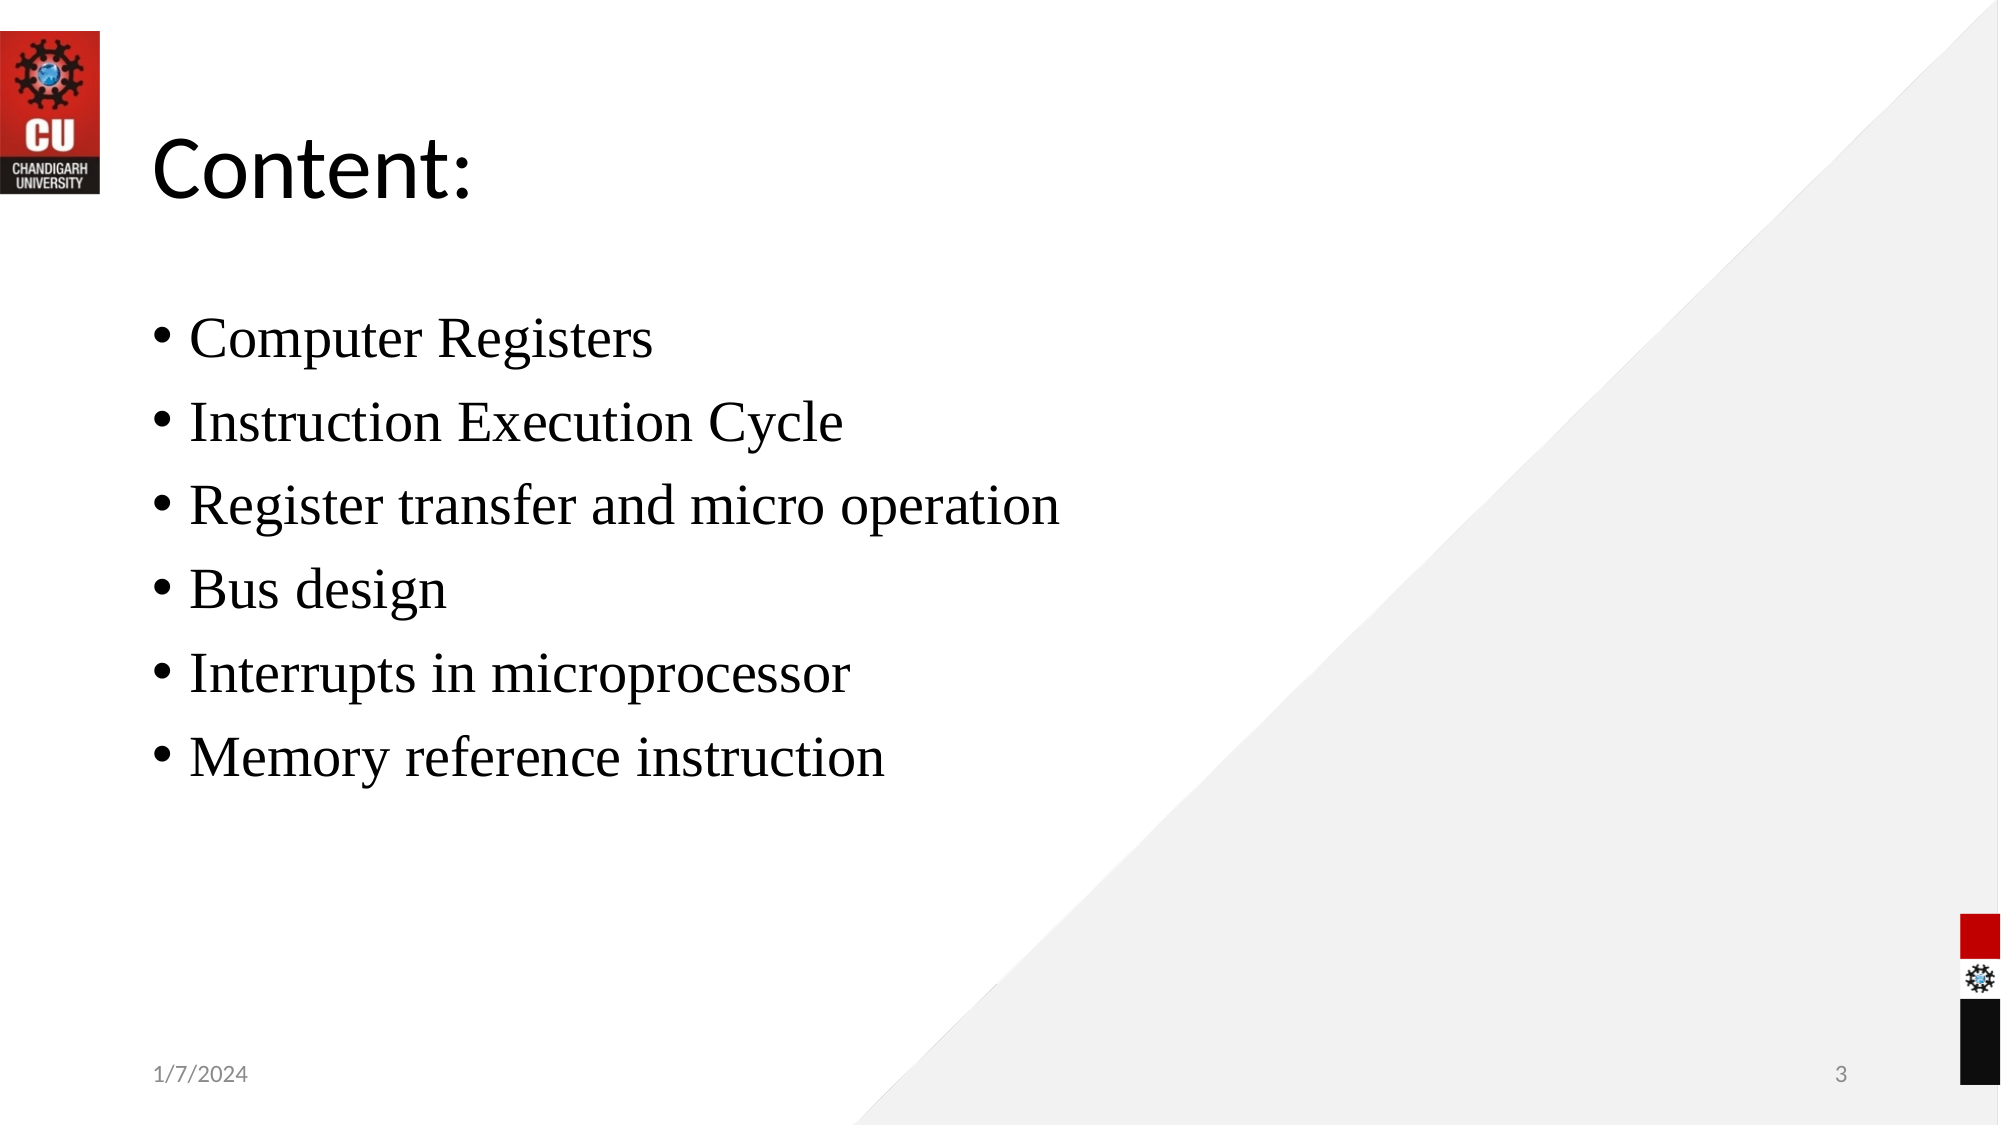

# Content:
Computer Registers
Instruction Execution Cycle
Register transfer and micro operation
Bus design
Interrupts in microprocessor
Memory reference instruction

1/7/2024
3